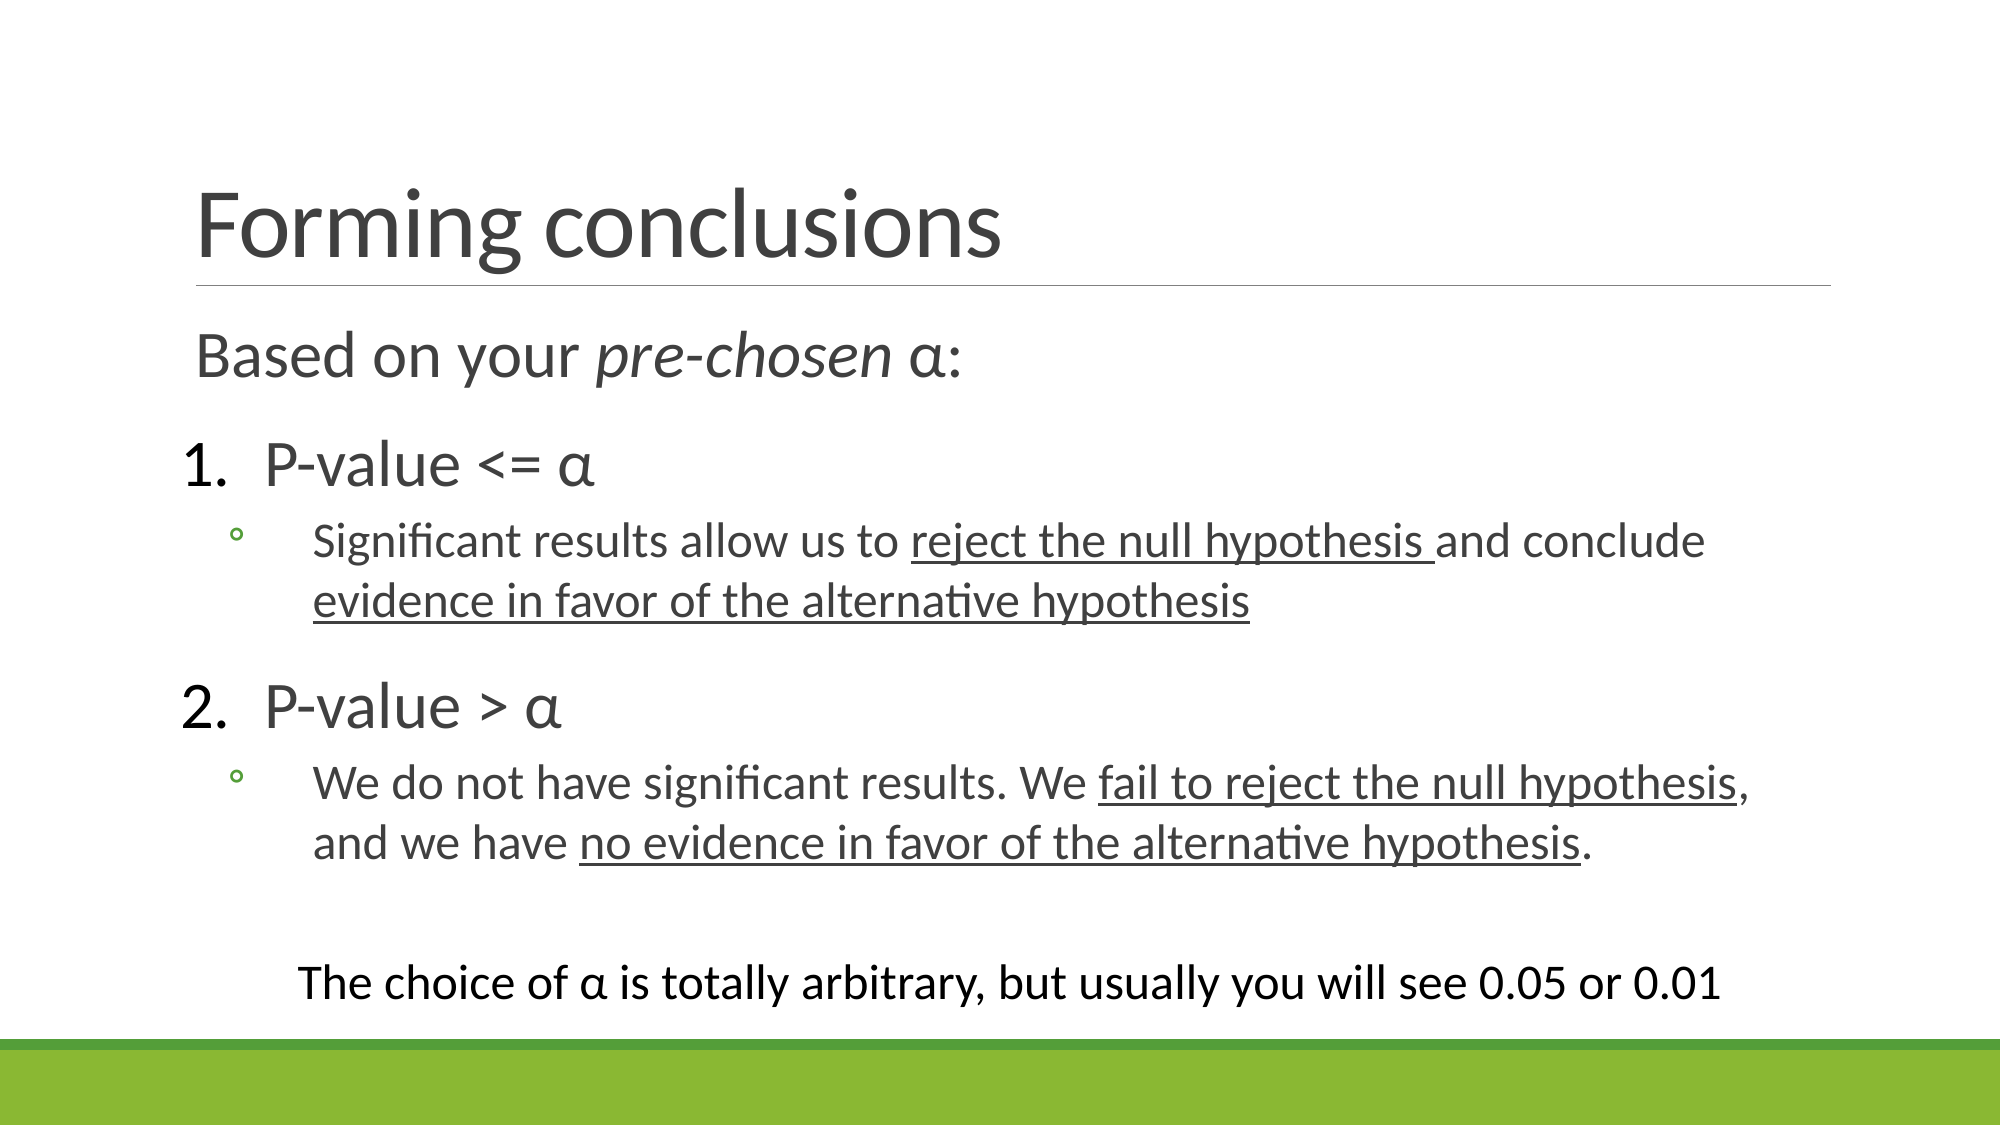

# Forming conclusions
Based on your pre-chosen α:
P-value <= α
Significant results allow us to reject the null hypothesis and conclude evidence in favor of the alternative hypothesis
P-value > α
We do not have significant results. We fail to reject the null hypothesis, and we have no evidence in favor of the alternative hypothesis.

The choice of α is totally arbitrary, but usually you will see 0.05 or 0.01